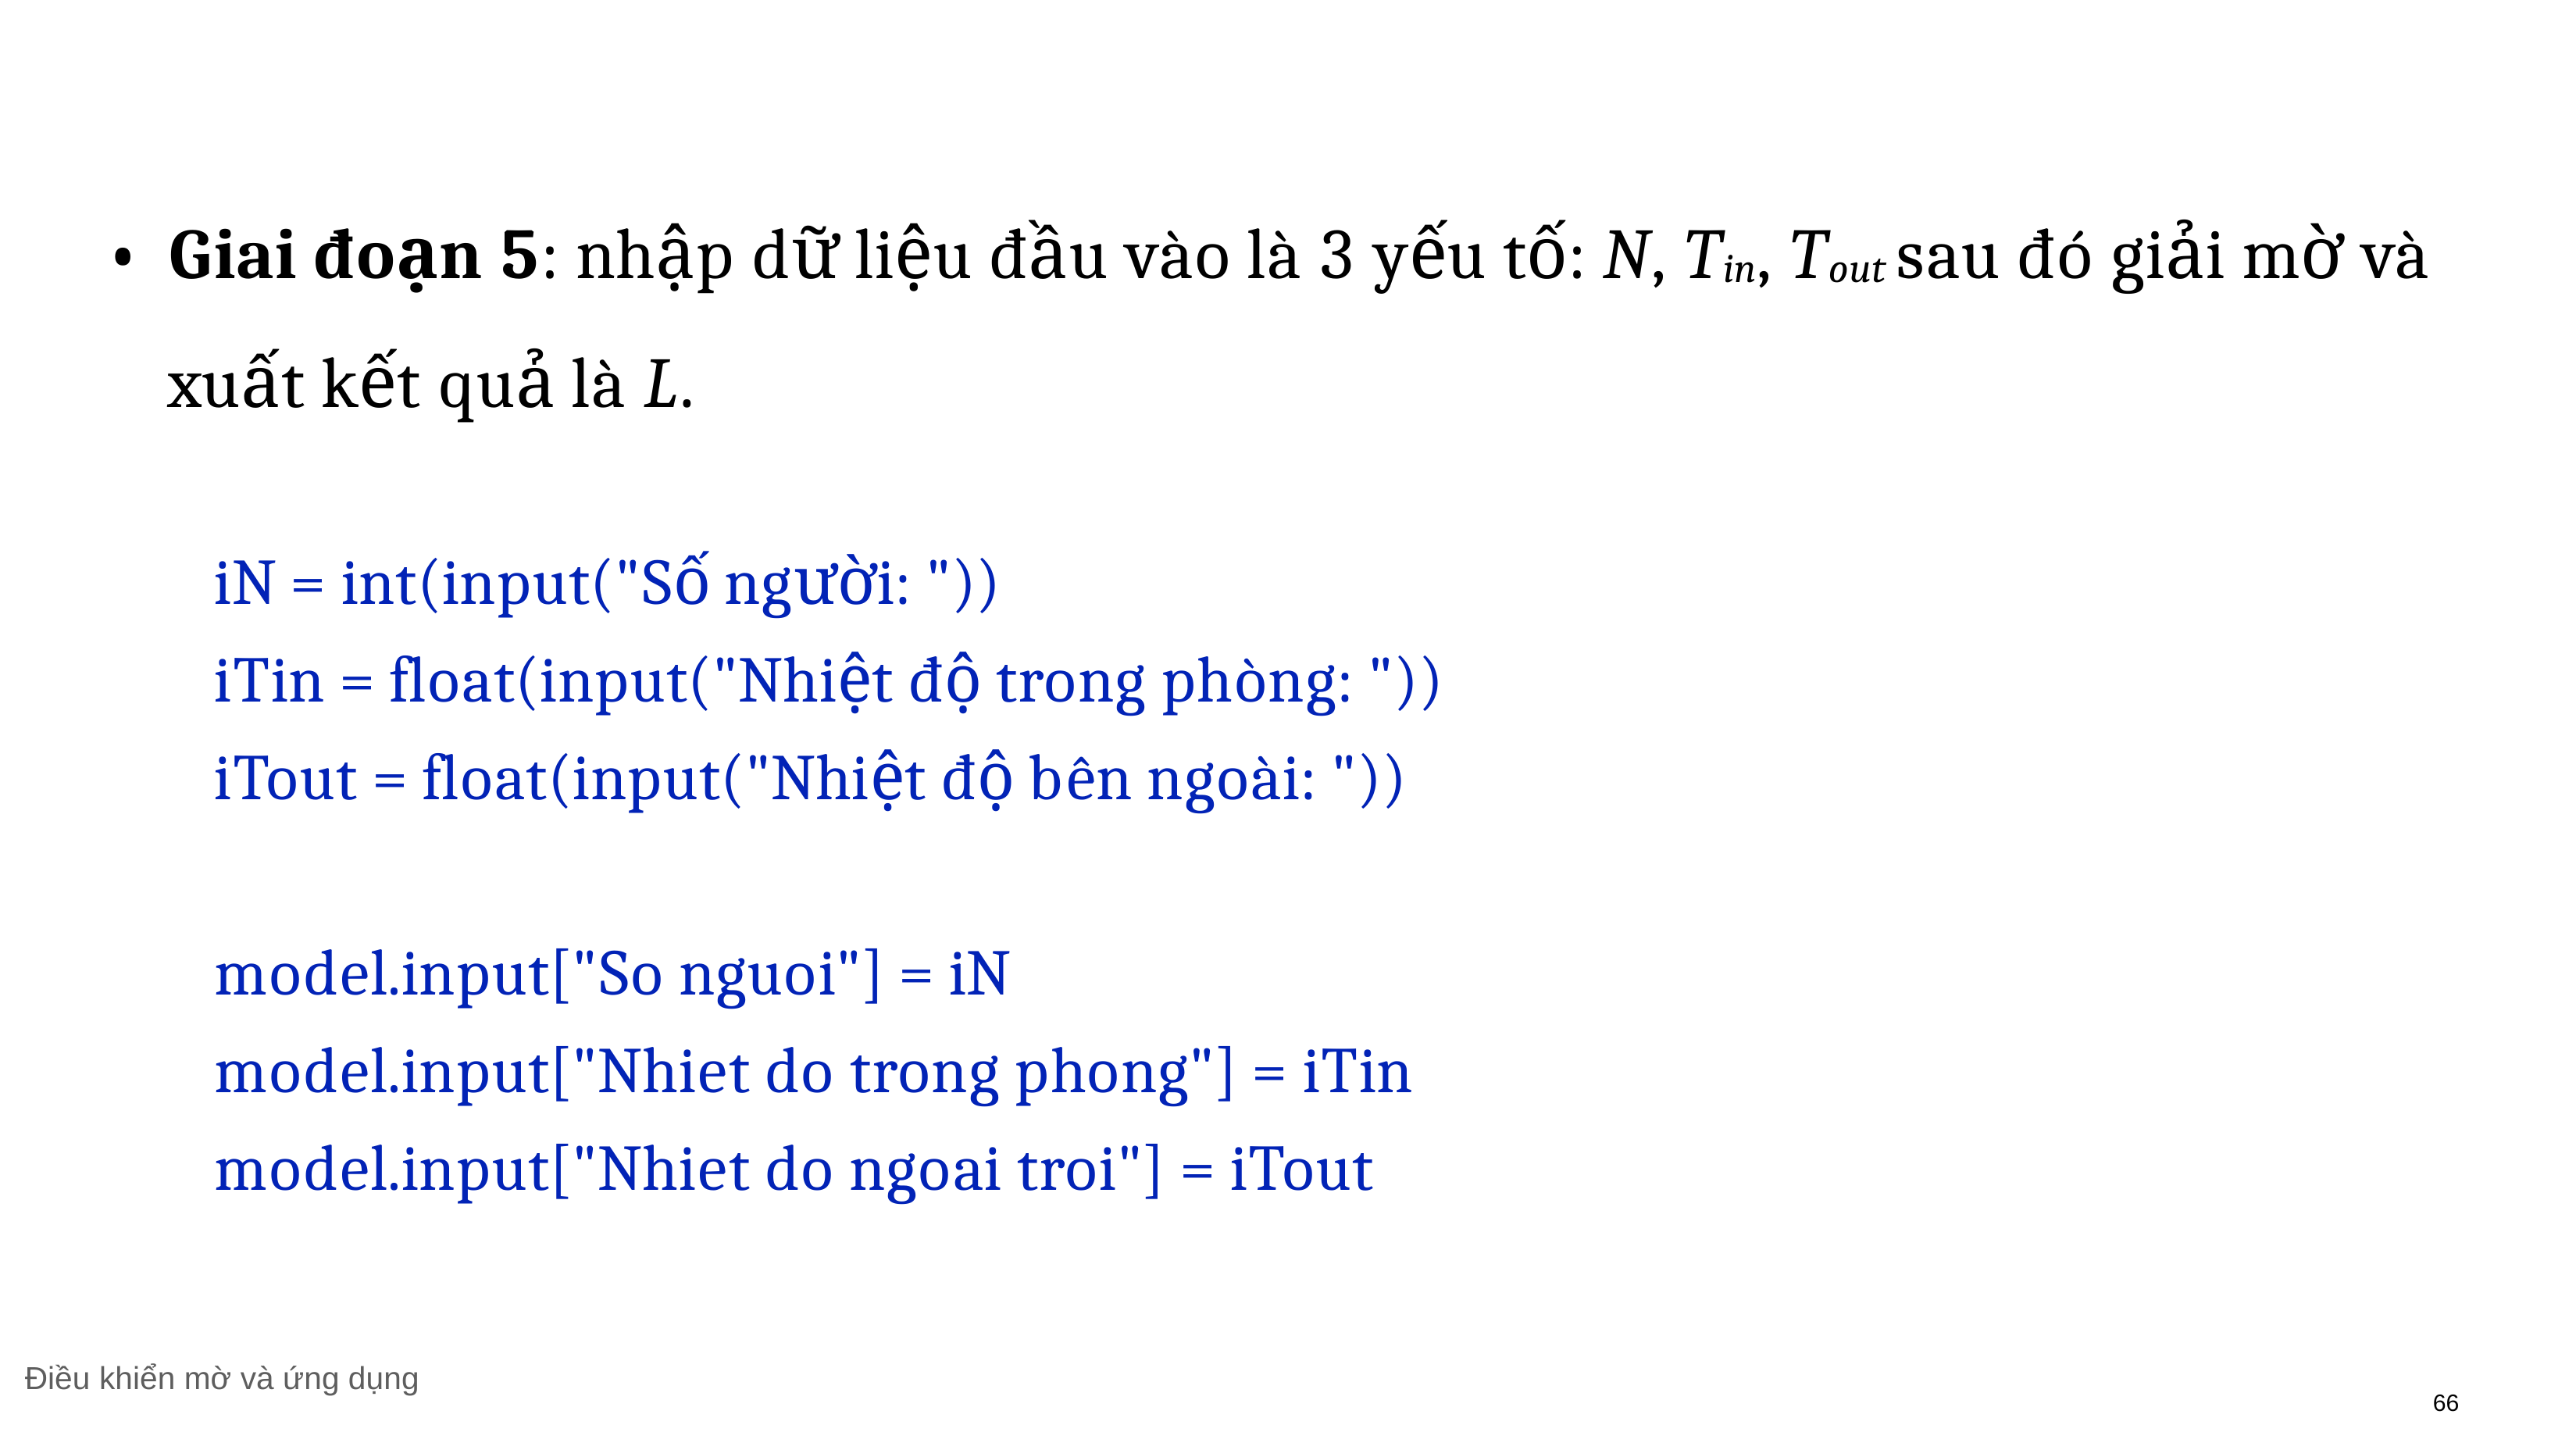

Giai đoạn 5: nhập dữ liệu đầu vào là 3 yếu tố: N, Tin, Tout sau đó giải mờ và xuất kết quả là L.

iN = int(input("Số người: "))
iTin = float(input("Nhiệt độ trong phòng: "))
iTout = float(input("Nhiệt độ bên ngoài: "))

model.input["So nguoi"] = iN
model.input["Nhiet do trong phong"] = iTin
model.input["Nhiet do ngoai troi"] = iTout
Điều khiển mờ và ứng dụng
66